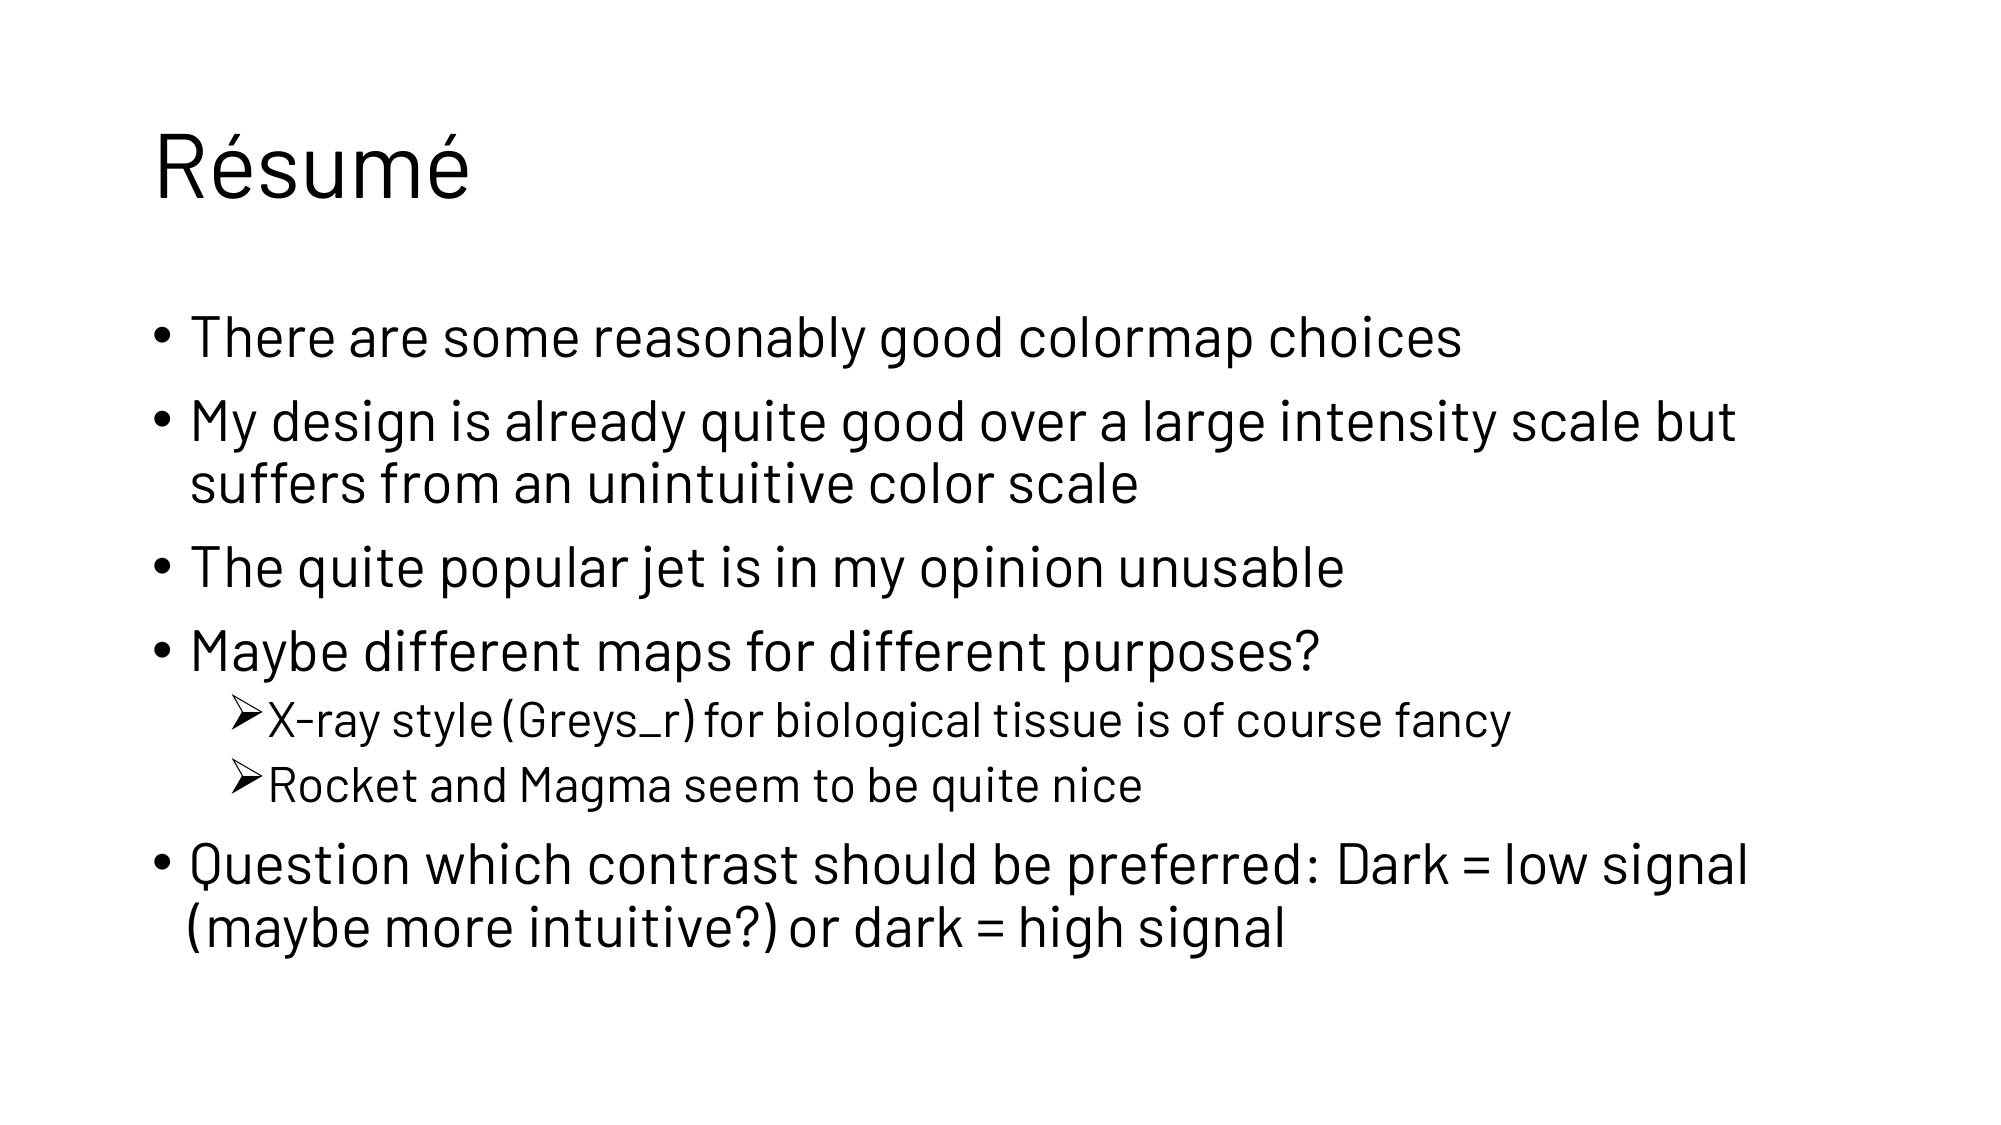

# Résumé
There are some reasonably good colormap choices
My design is already quite good over a large intensity scale but suffers from an unintuitive color scale
The quite popular jet is in my opinion unusable
Maybe different maps for different purposes?
X-ray style (Greys_r) for biological tissue is of course fancy
Rocket and Magma seem to be quite nice
Question which contrast should be preferred: Dark = low signal (maybe more intuitive?) or dark = high signal